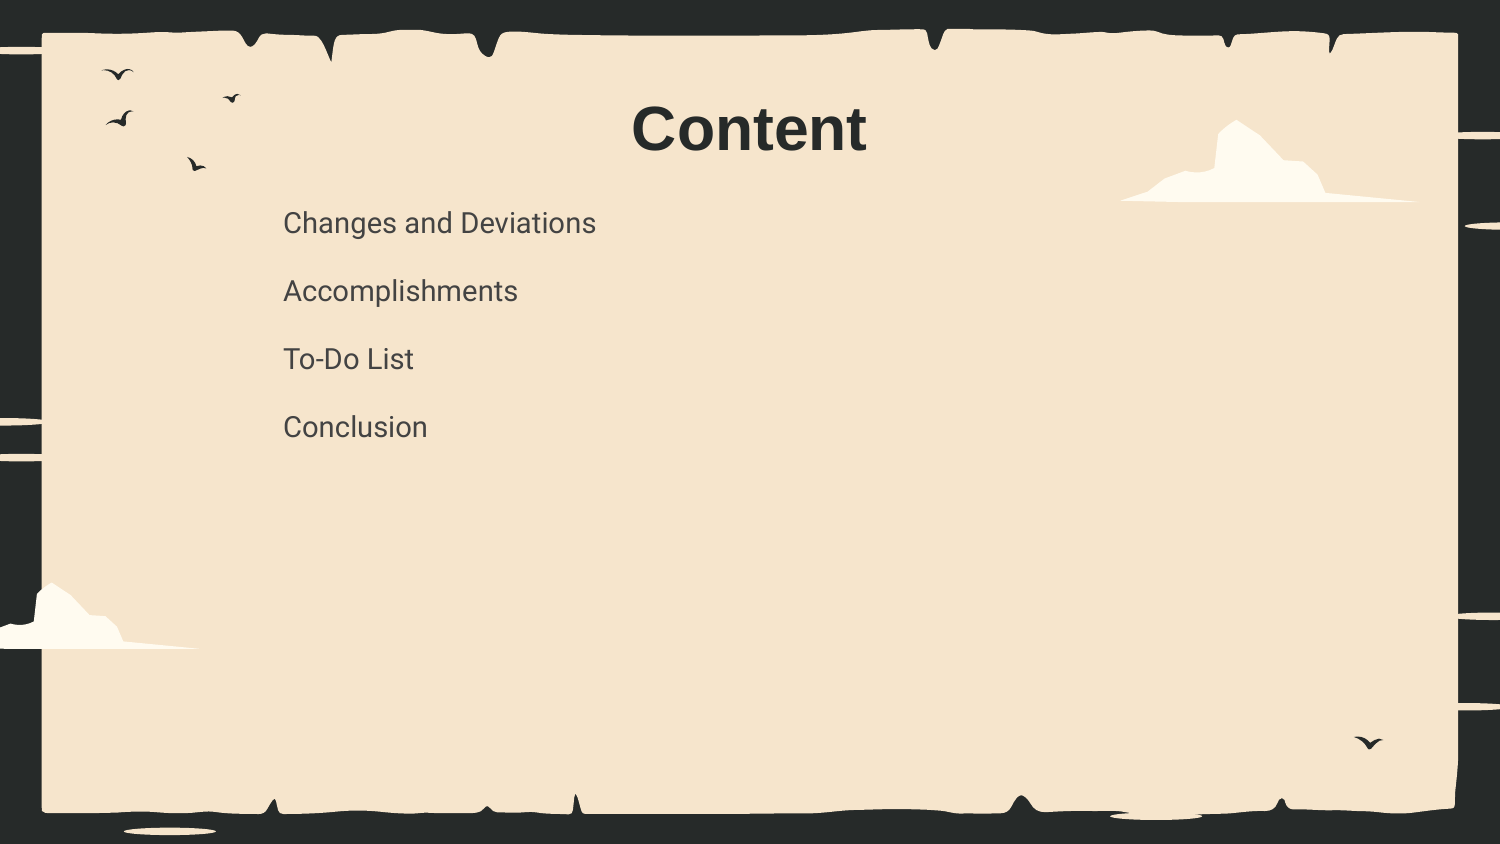

# Content
	Changes and Deviations
	Accomplishments
	To-Do List
	Conclusion